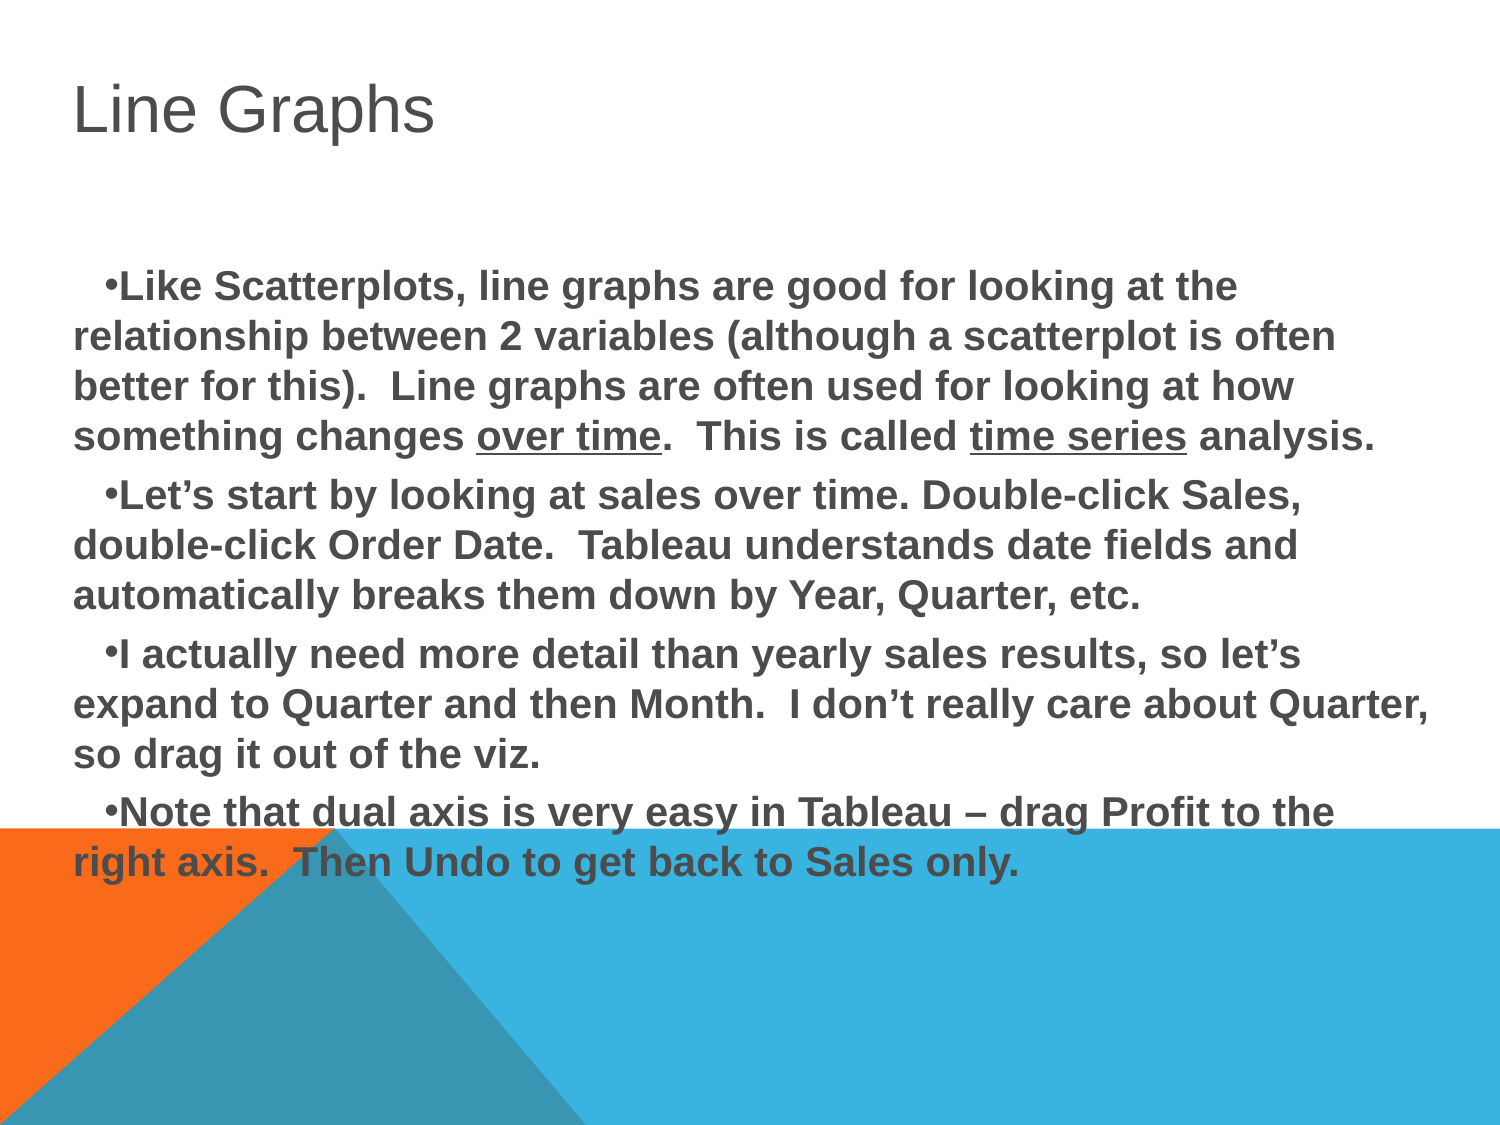

Line Graphs
Like Scatterplots, line graphs are good for looking at the relationship between 2 variables (although a scatterplot is often better for this).  Line graphs are often used for looking at how something changes over time.  This is called time series analysis.
Let’s start by looking at sales over time. Double-click Sales, double-click Order Date.  Tableau understands date fields and automatically breaks them down by Year, Quarter, etc.
I actually need more detail than yearly sales results, so let’s expand to Quarter and then Month.  I don’t really care about Quarter, so drag it out of the viz.
Note that dual axis is very easy in Tableau – drag Profit to the right axis.  Then Undo to get back to Sales only.